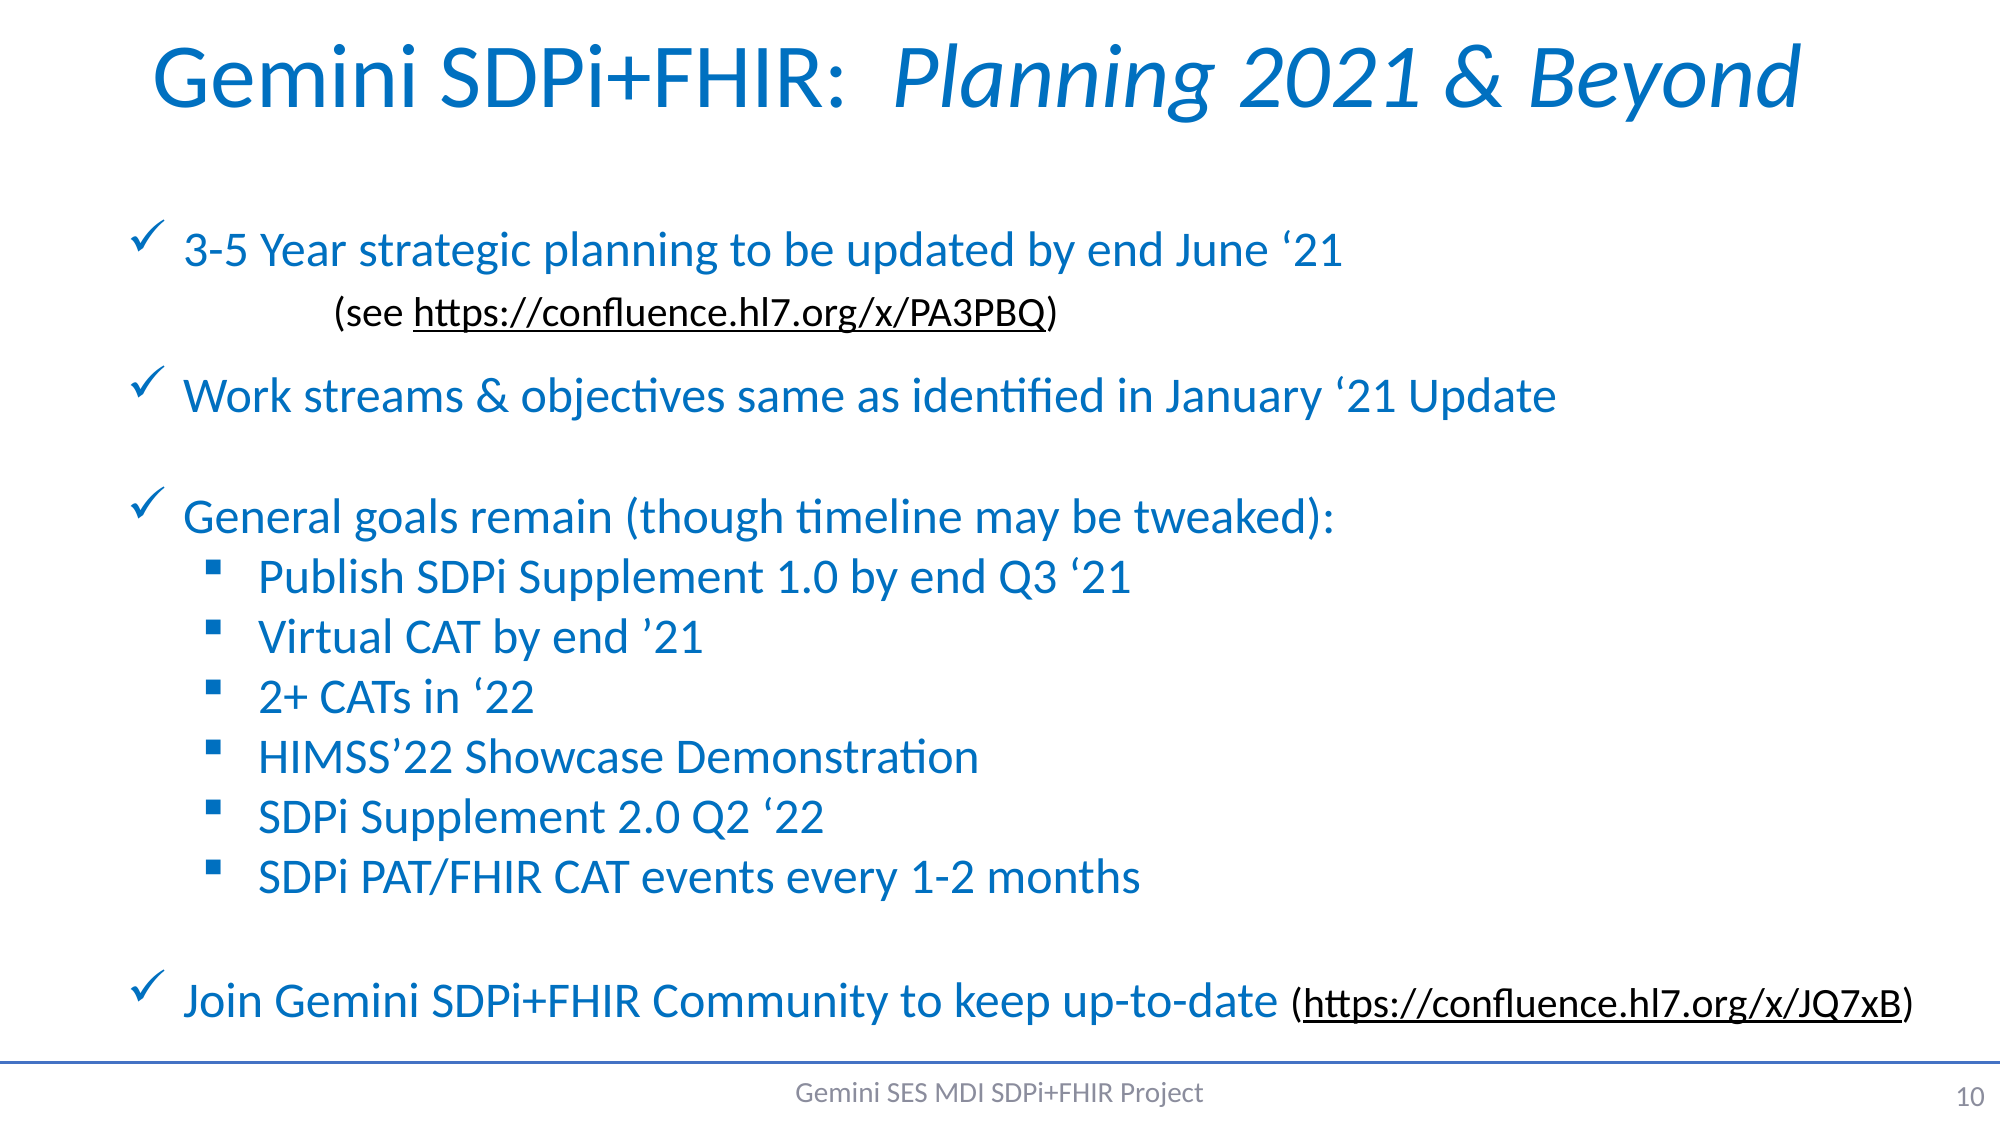

# Gemini SDPi+FHIR:  Planning 2021 & Beyond
3-5 Year strategic planning to be updated by end June ‘21 						(see https://confluence.hl7.org/x/PA3PBQ)
Work streams & objectives same as identified in January ‘21 Update
General goals remain (though timeline may be tweaked):
Publish SDPi Supplement 1.0 by end Q3 ‘21
Virtual CAT by end ’21
2+ CATs in ‘22
HIMSS’22 Showcase Demonstration
SDPi Supplement 2.0 Q2 ‘22
SDPi PAT/FHIR CAT events every 1-2 months
Join Gemini SDPi+FHIR Community to keep up-to-date (https://confluence.hl7.org/x/JQ7xB)
Gemini SES MDI SDPi+FHIR Project
10